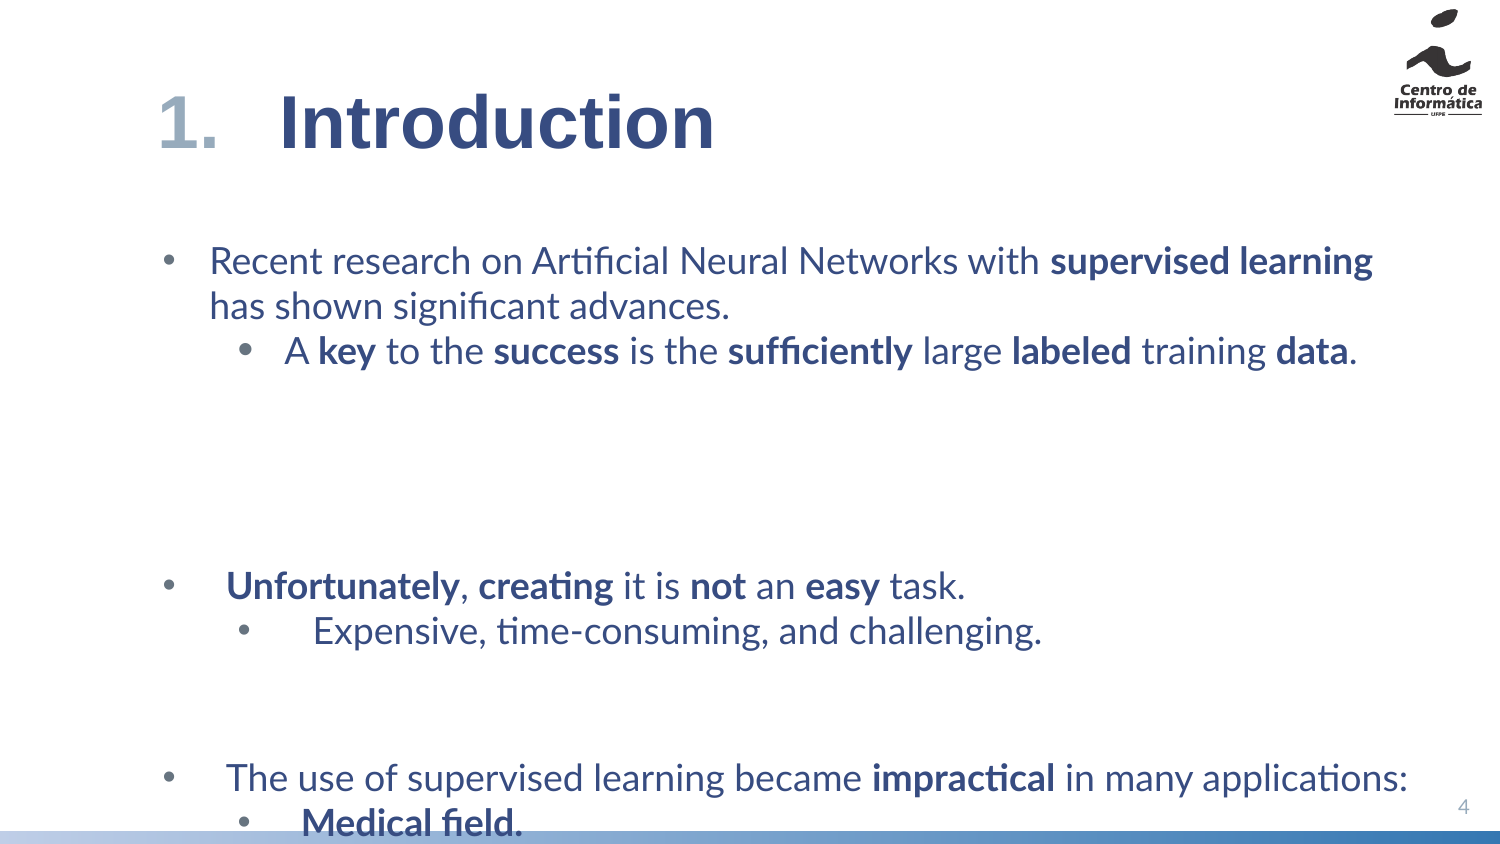

# Introduction
Recent research on Artiﬁcial Neural Networks with supervised learning has shown signiﬁcant advances.
A key to the success is the sufﬁciently large labeled training data.

Unfortunately, creating it is not an easy task.
Expensive, time-consuming, and challenging.

The use of supervised learning became impractical in many applications:
Medical ﬁeld.
Robotics: new categories of elements may frequently arise.
4